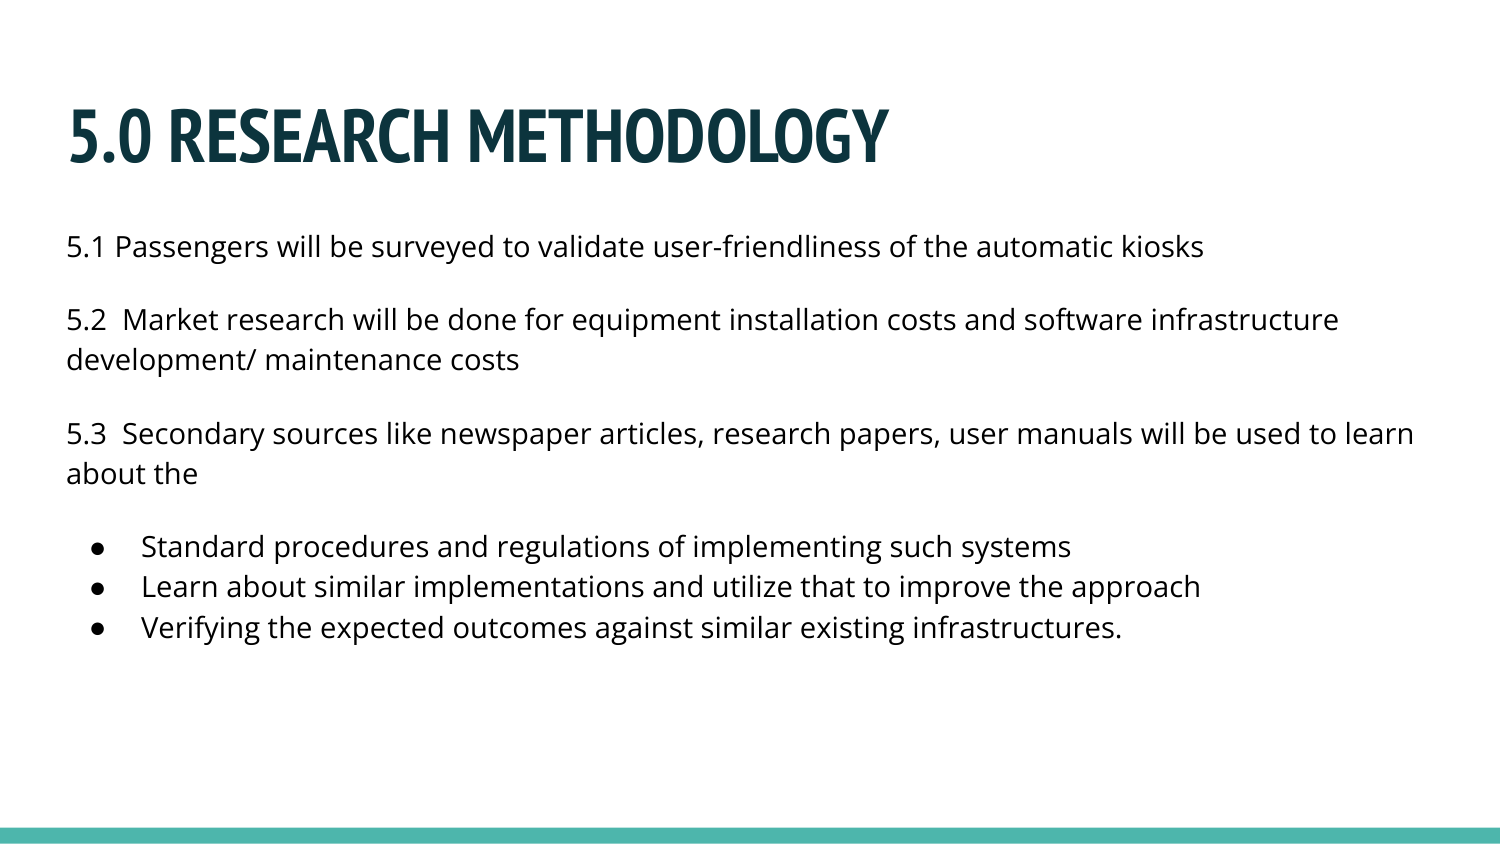

# 5.0 RESEARCH METHODOLOGY
5.1 Passengers will be surveyed to validate user-friendliness of the automatic kiosks
5.2  Market research will be done for equipment installation costs and software infrastructure development/ maintenance costs
5.3  Secondary sources like newspaper articles, research papers, user manuals will be used to learn about the
Standard procedures and regulations of implementing such systems
Learn about similar implementations and utilize that to improve the approach
Verifying the expected outcomes against similar existing infrastructures.